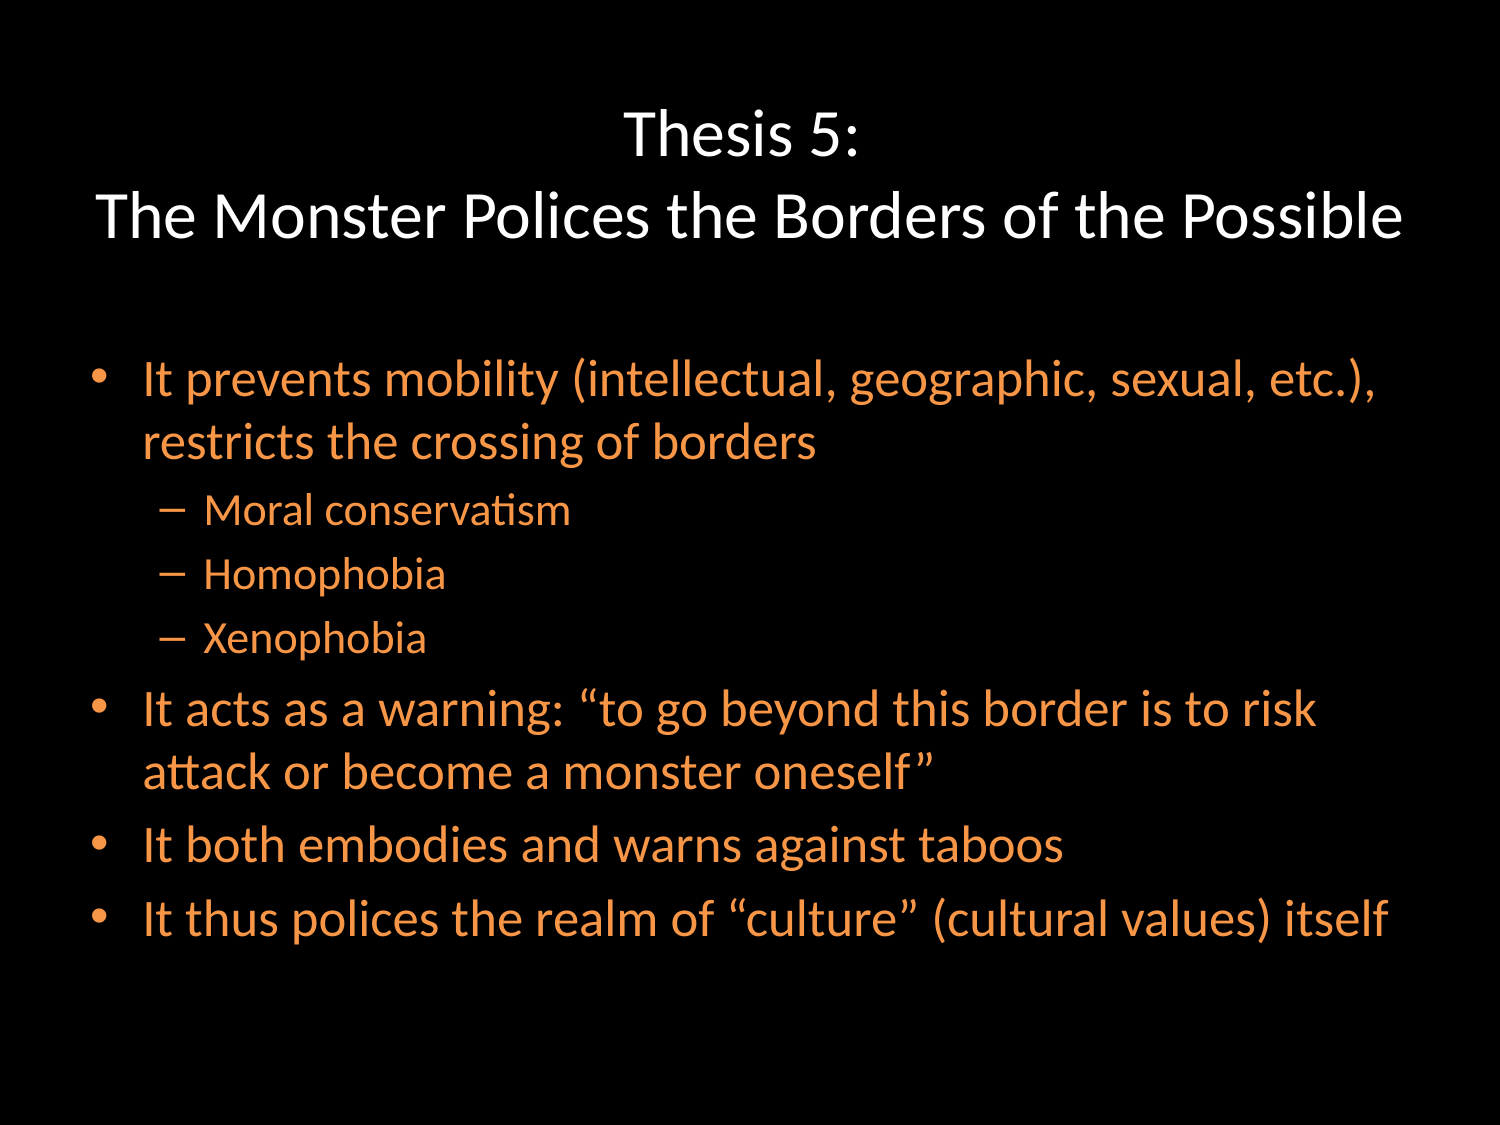

# Thesis 5: The Monster Polices the Borders of the Possible
It prevents mobility (intellectual, geographic, sexual, etc.), restricts the crossing of borders
Moral conservatism
Homophobia
Xenophobia
It acts as a warning: “to go beyond this border is to risk attack or become a monster oneself”
It both embodies and warns against taboos
It thus polices the realm of “culture” (cultural values) itself